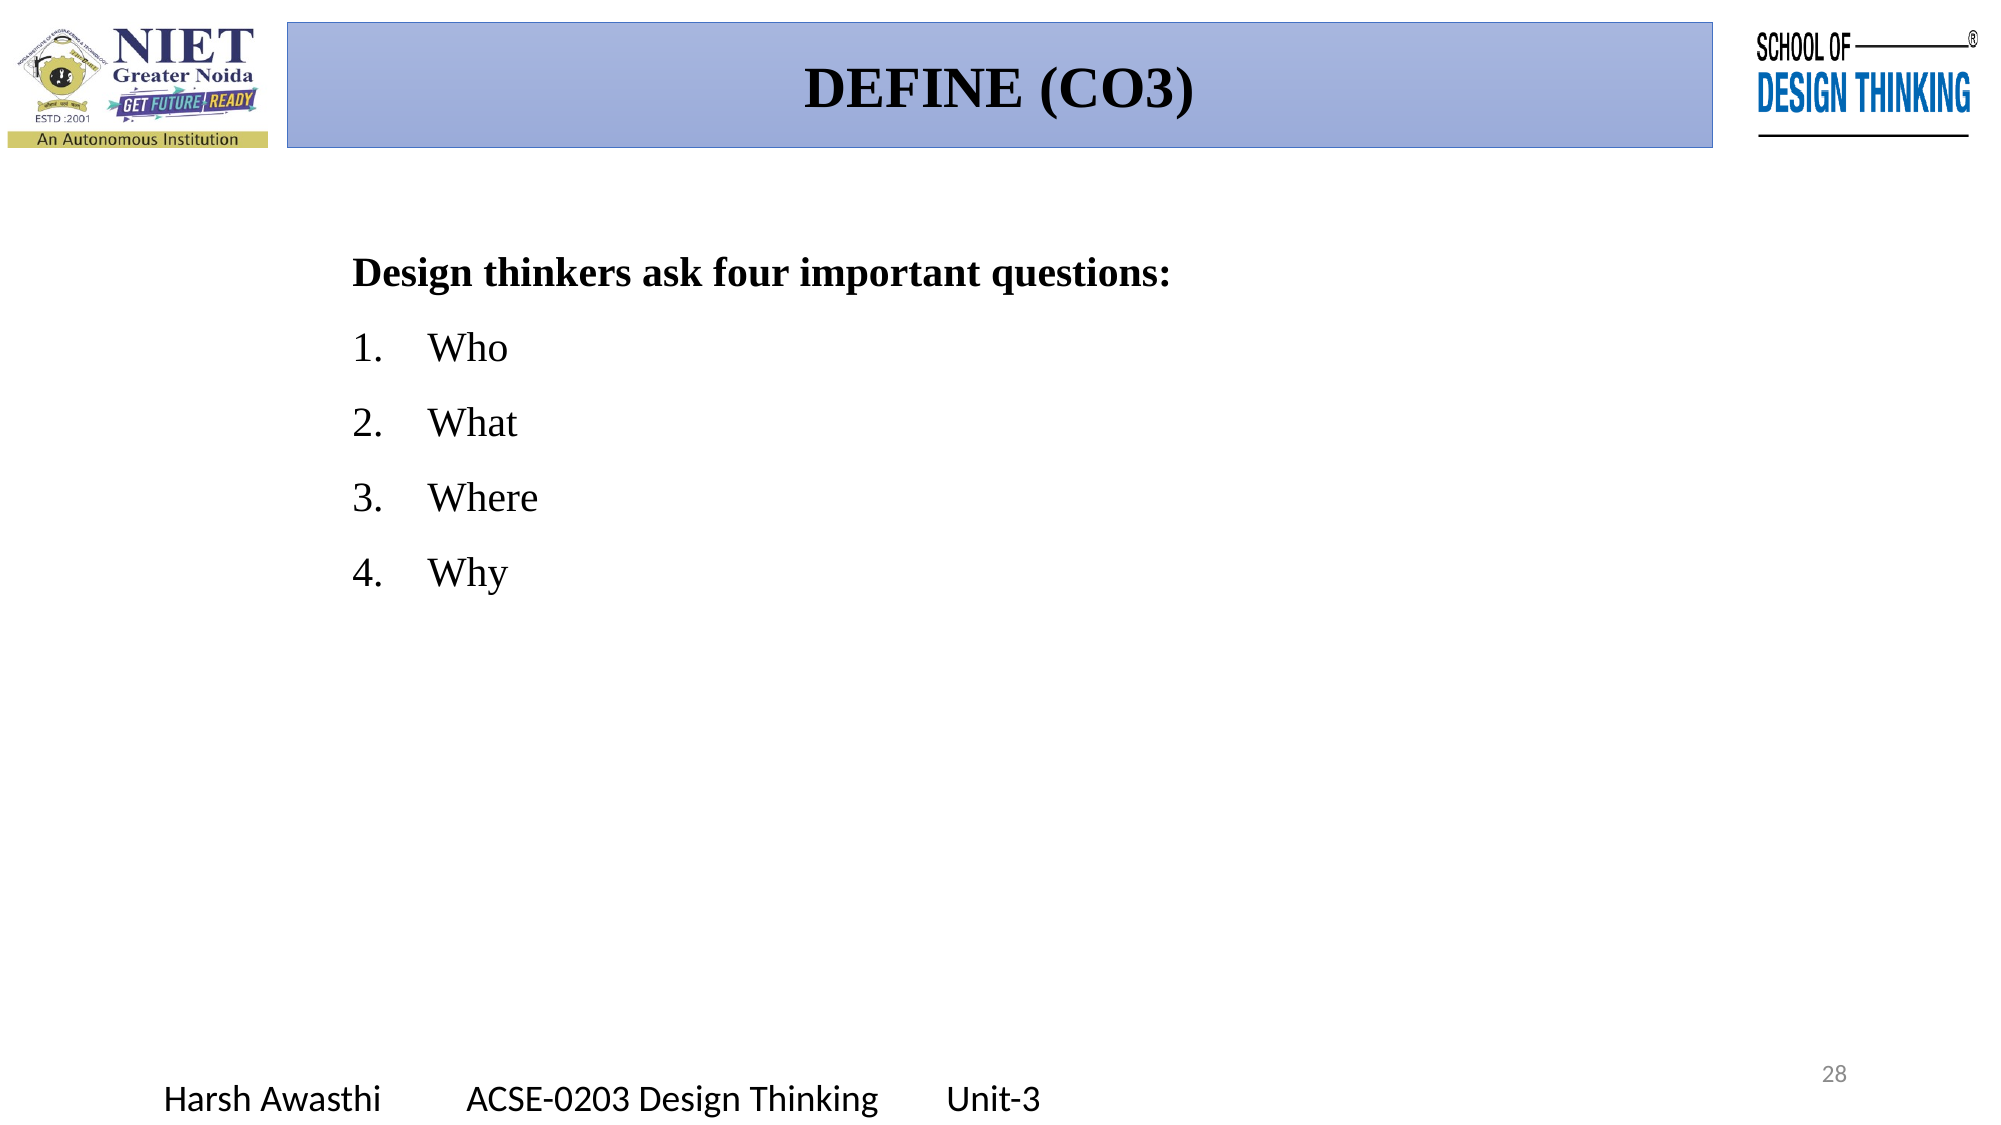

DEFINE (CO3)
Design thinkers ask four important questions:
Who
What
Where
Why
28
Harsh Awasthi          ACSE-0203 Design Thinking        Unit-3